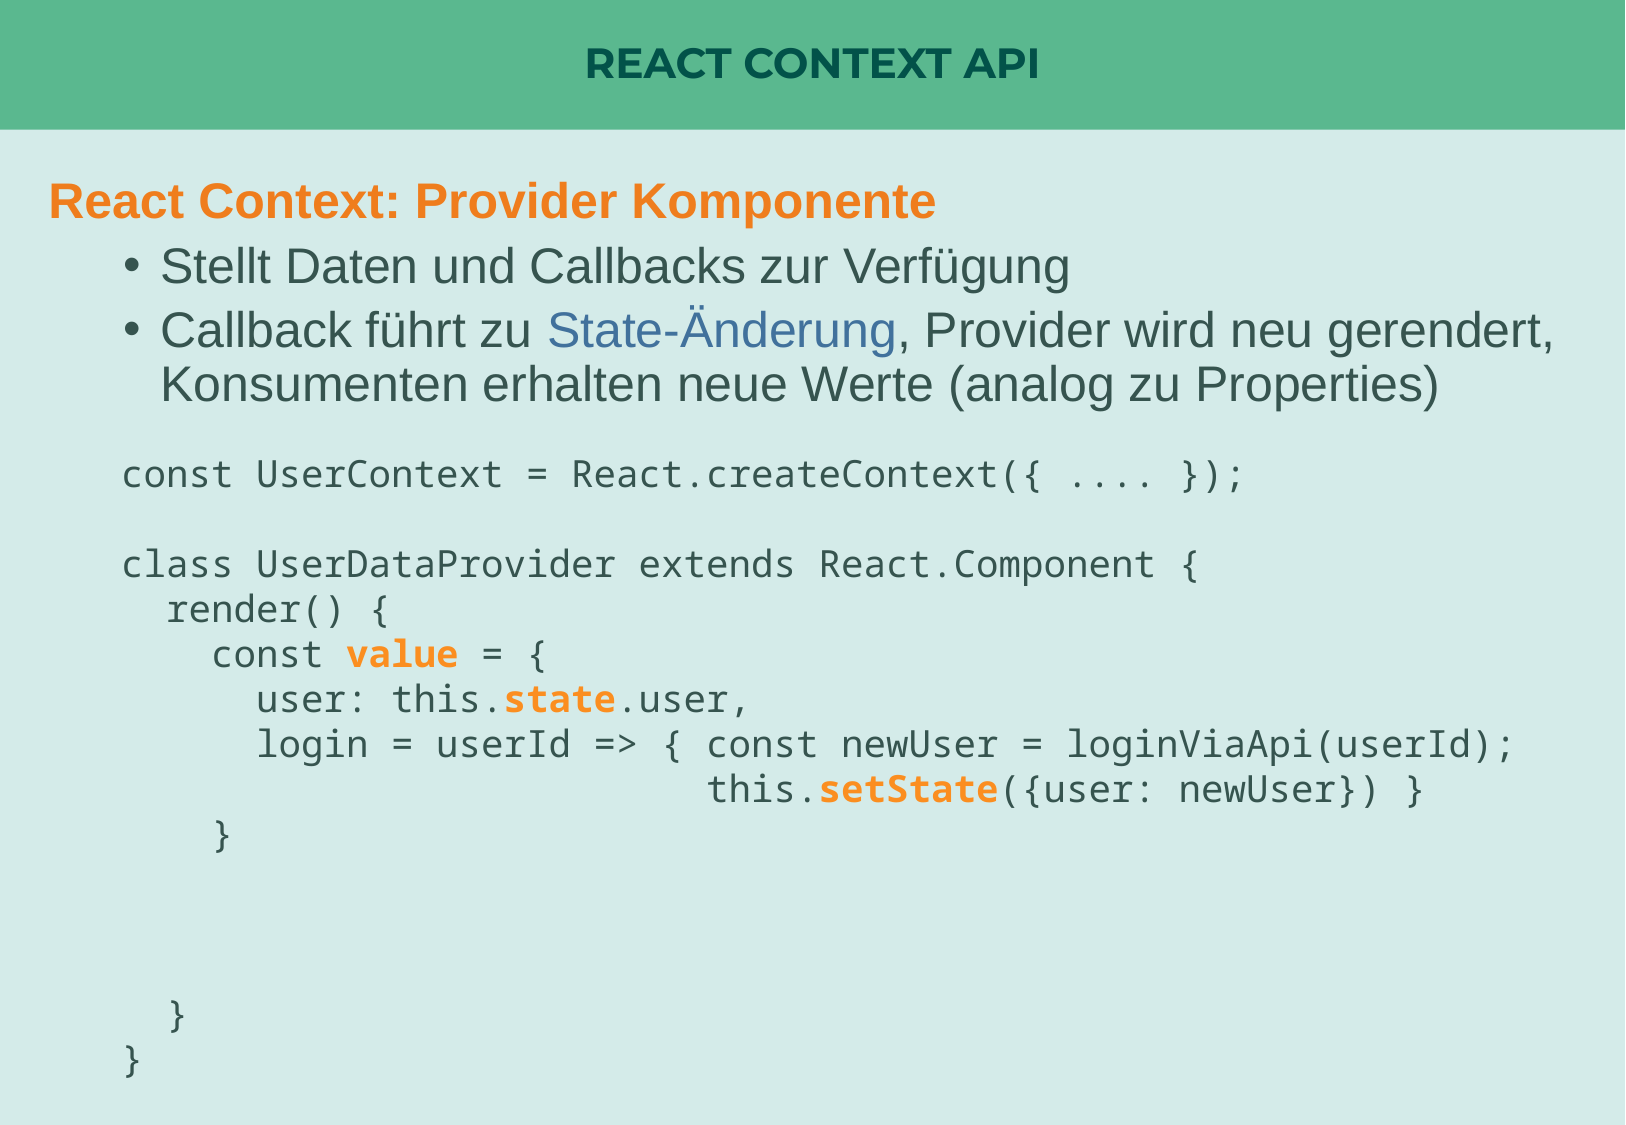

# React Context API
React Context: Provider Komponente
Stellt Daten und Callbacks zur Verfügung
Callback führt zu State-Änderung, Provider wird neu gerendert, Konsumenten erhalten neue Werte (analog zu Properties)

const UserContext = React.createContext({ .... });

class UserDataProvider extends React.Component {
  render() {
    const value = {
      user: this.state.user,
      login = userId => { const newUser = loginViaApi(userId);
                          this.setState({user: newUser}) }
    }

  }
}